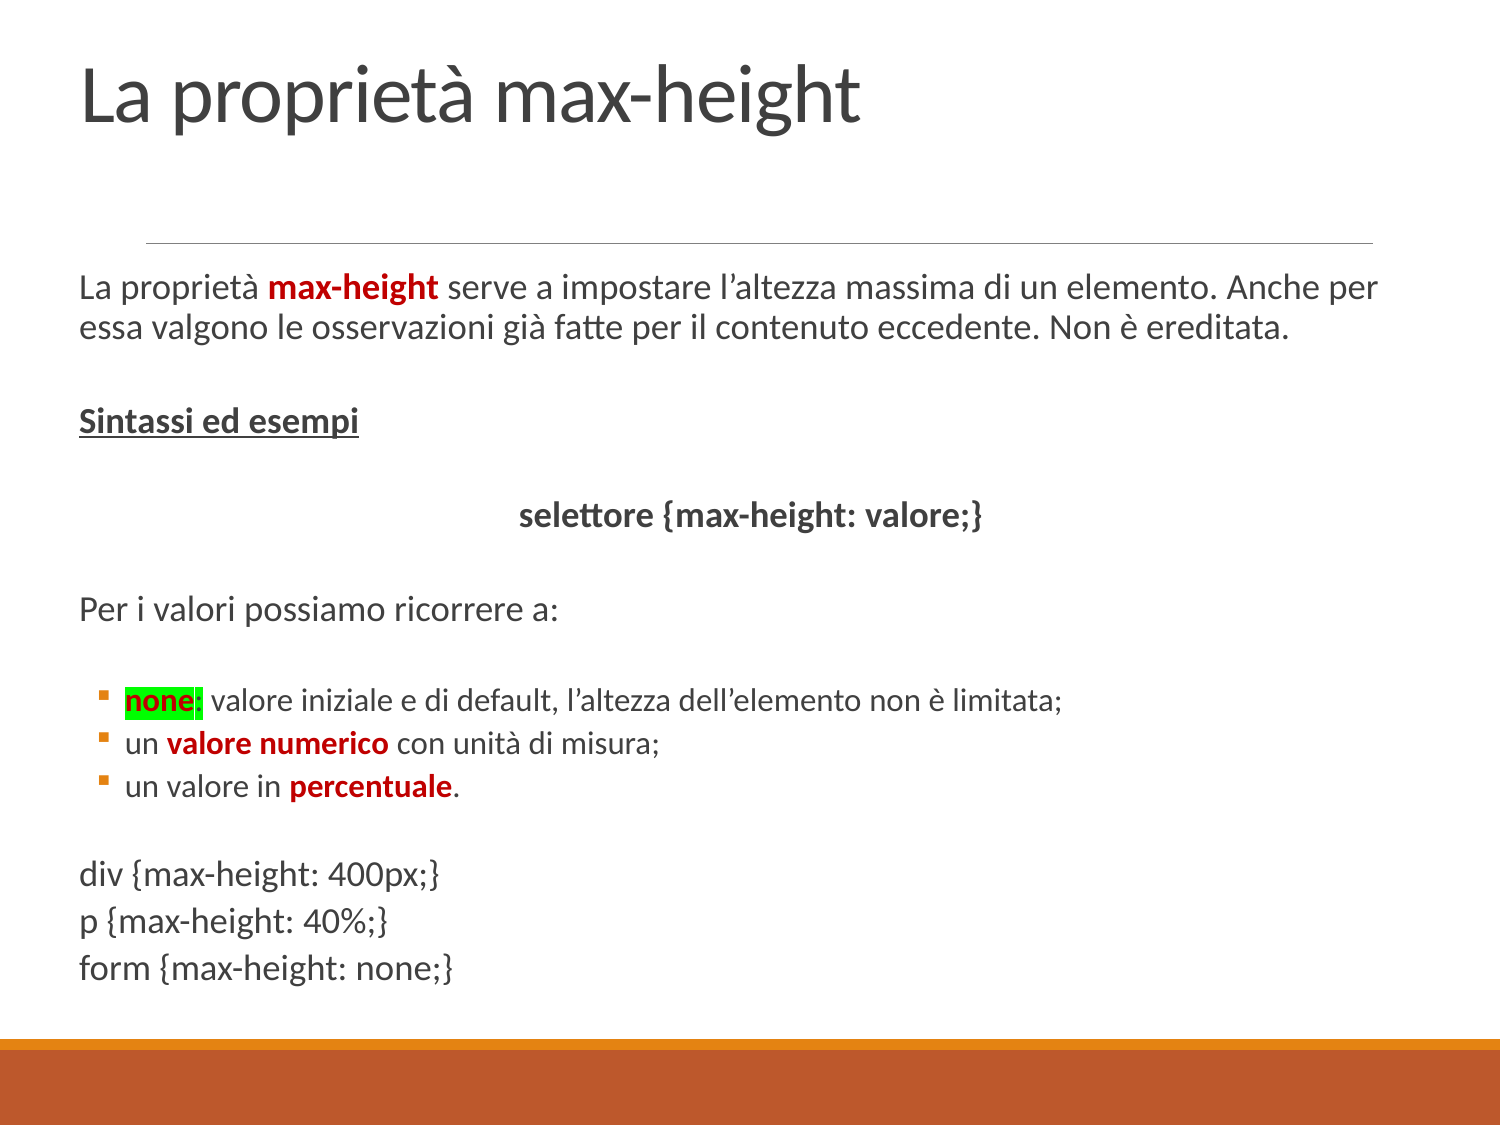

# La proprietà max-height
La proprietà max-height serve a impostare l’altezza massima di un elemento. Anche per essa valgono le osservazioni già fatte per il contenuto eccedente. Non è ereditata.

Sintassi ed esempi

selettore {max-height: valore;}

Per i valori possiamo ricorrere a:

none: valore iniziale e di default, l’altezza dell’elemento non è limitata;
un valore numerico con unità di misura;
un valore in percentuale.

div {max-height: 400px;}
p {max-height: 40%;}
form {max-height: none;}